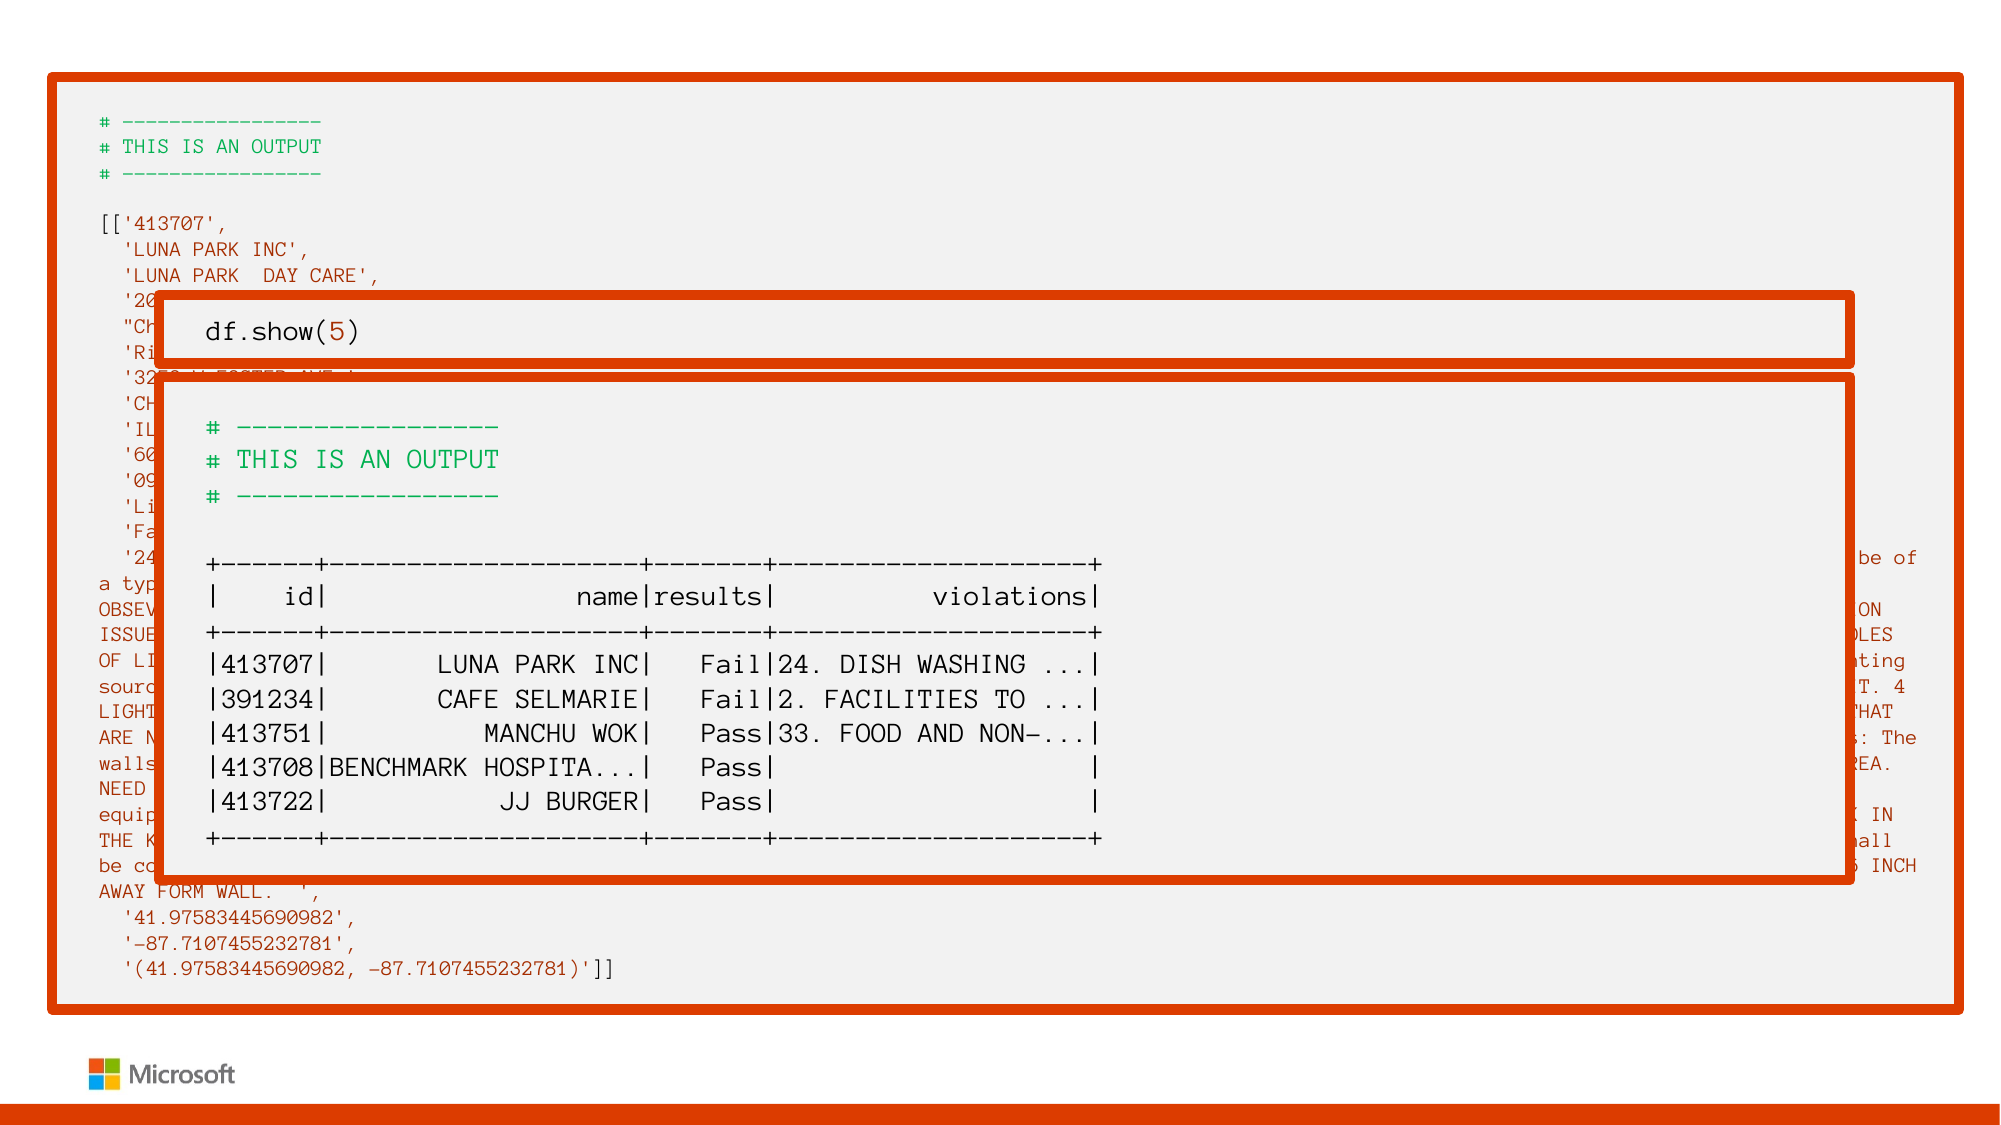

# -----------------
# THIS IS AN OUTPUT
# -----------------

[['413707',
  'LUNA PARK INC',
  'LUNA PARK  DAY CARE',
  '2049789',
  "Children's Services Facility",
  'Risk 1 (High)',
  '3250 W FOSTER AVE ',
  'CHICAGO',
  'IL',
  '60625',
  '09/21/2010',
  'License-Task Force',
  'Fail',
  '24. DISH WASHING FACILITIES: PROPERLY DESIGNED, CONSTRUCTED, MAINTAINED, INSTALLED, LOCATED AND OPERATED - Comments: All dishwashing machines must be of a type that complies with all requirements of the plumbing section of the Municipal Code of Chicago and Rules and Regulation of the Board of Health. OBSEVERD THE 3 COMPARTMENT SINK BACKING UP INTO THE 1ST AND 2ND COMPARTMENT WITH CLEAR WATER AND SLOWLY DRAINING OUT. INST NEED HAVE IT REPAIR. CITATION ISSUED, SERIOUS VIOLATION 7-38-030 H000062369-10 COURT DATE 10-28-10 TIME 1 P.M. ROOM 107 400 W. SURPERIOR. | 36. LIGHTING: REQUIRED MINIMUM FOOT-CANDLES OF LIGHT PROVIDED, FIXTURES SHIELDED - Comments: Shielding to protect against broken glass falling into food shall be provided for all artificial lighting sources in preparation, service, and display facilities. LIGHT SHIELD ARE MISSING UNDER HOOD OF  COOKING EQUIPMENT AND NEED TO REPLACE LIGHT UNDER UNIT. 4 LIGHTS ARE OUT IN THE REAR CHILDREN AREA,IN THE KINDERGARDEN CLASS ROOM. 2 LIGHT ARE OUT EAST REAR, LIGHT FRONT WEST ROOM. NEED TO REPLACE ALL LIGHT THAT ARE NOT WORKING. | 35. WALLS, CEILINGS, ATTACHED EQUIPMENT CONSTRUCTED PER CODE: GOOD REPAIR, SURFACES CLEAN AND DUST-LESS CLEANING METHODS - Comments: The walls and ceilings shall be in good repair and easily cleaned. MISSING CEILING TILES WITH STAINS IN WEST,EAST, IN FRONT AREA WEST, AND BY THE 15MOS AREA. NEED TO BE REPLACED. | 32. FOOD AND NON-FOOD CONTACT SURFACES PROPERLY DESIGNED, CONSTRUCTED AND MAINTAINED - Comments: All food and non-food contact equipment and utensils shall be smooth, easily cleanable, and durable, and shall be in good repair. SPLASH GUARDED ARE NEEDED BY THE EXPOSED HAND SINK IN THE KITCHEN AREA | 34. FLOORS: CONSTRUCTED PER CODE, CLEANED, GOOD REPAIR, COVING INSTALLED, DUST-LESS CLEANING METHODS USED - Comments: The floors shall be constructed per code, be smooth and easily cleaned, and be kept clean and in good repair. INST NEED TO ELEVATE ALL FOOD ITEMS 6INCH OFF THE FLOOR 6 INCH AWAY FORM WALL.  ',
  '41.97583445690982',
  '-87.7107455232781',
  '(41.97583445690982, -87.7107455232781)']]
df.show(5)
def csvParse(s):
    import csv
    from StringIO import StringIO
    sio = StringIO(s)
    value = csv.reader(sio).next()
    sio.close()
    return value

inspections = sc.textFile('wasb:///HdiSamples/HdiSamples/FoodInspectionData/Food_Inspections1.csv')\
                .map(csvParse)
# -----------------
# THIS IS AN OUTPUT
# -----------------

+------+--------------------+-------+--------------------+
|    id|                name|results|          violations|
+------+--------------------+-------+--------------------+
|413707|       LUNA PARK INC|   Fail|24. DISH WASHING ...|
|391234|       CAFE SELMARIE|   Fail|2. FACILITIES TO ...|
|413751|          MANCHU WOK|   Pass|33. FOOD AND NON-...|
|413708|BENCHMARK HOSPITA...|   Pass|                    |
|413722|           JJ BURGER|   Pass|                    |
+------+--------------------+-------+--------------------+
schema = StructType([
StructField("id", IntegerType(), False),
StructField("name", StringType(), False),
StructField("results", StringType(), False),
StructField("violations", StringType(), True)])

df = sqlContext.createDataFrame(inspections.map(lambda l: (int(l[0]), l[1], l[12], l[13])) , schema)
df.registerTempTable('CountResults')
inspections.take(1)